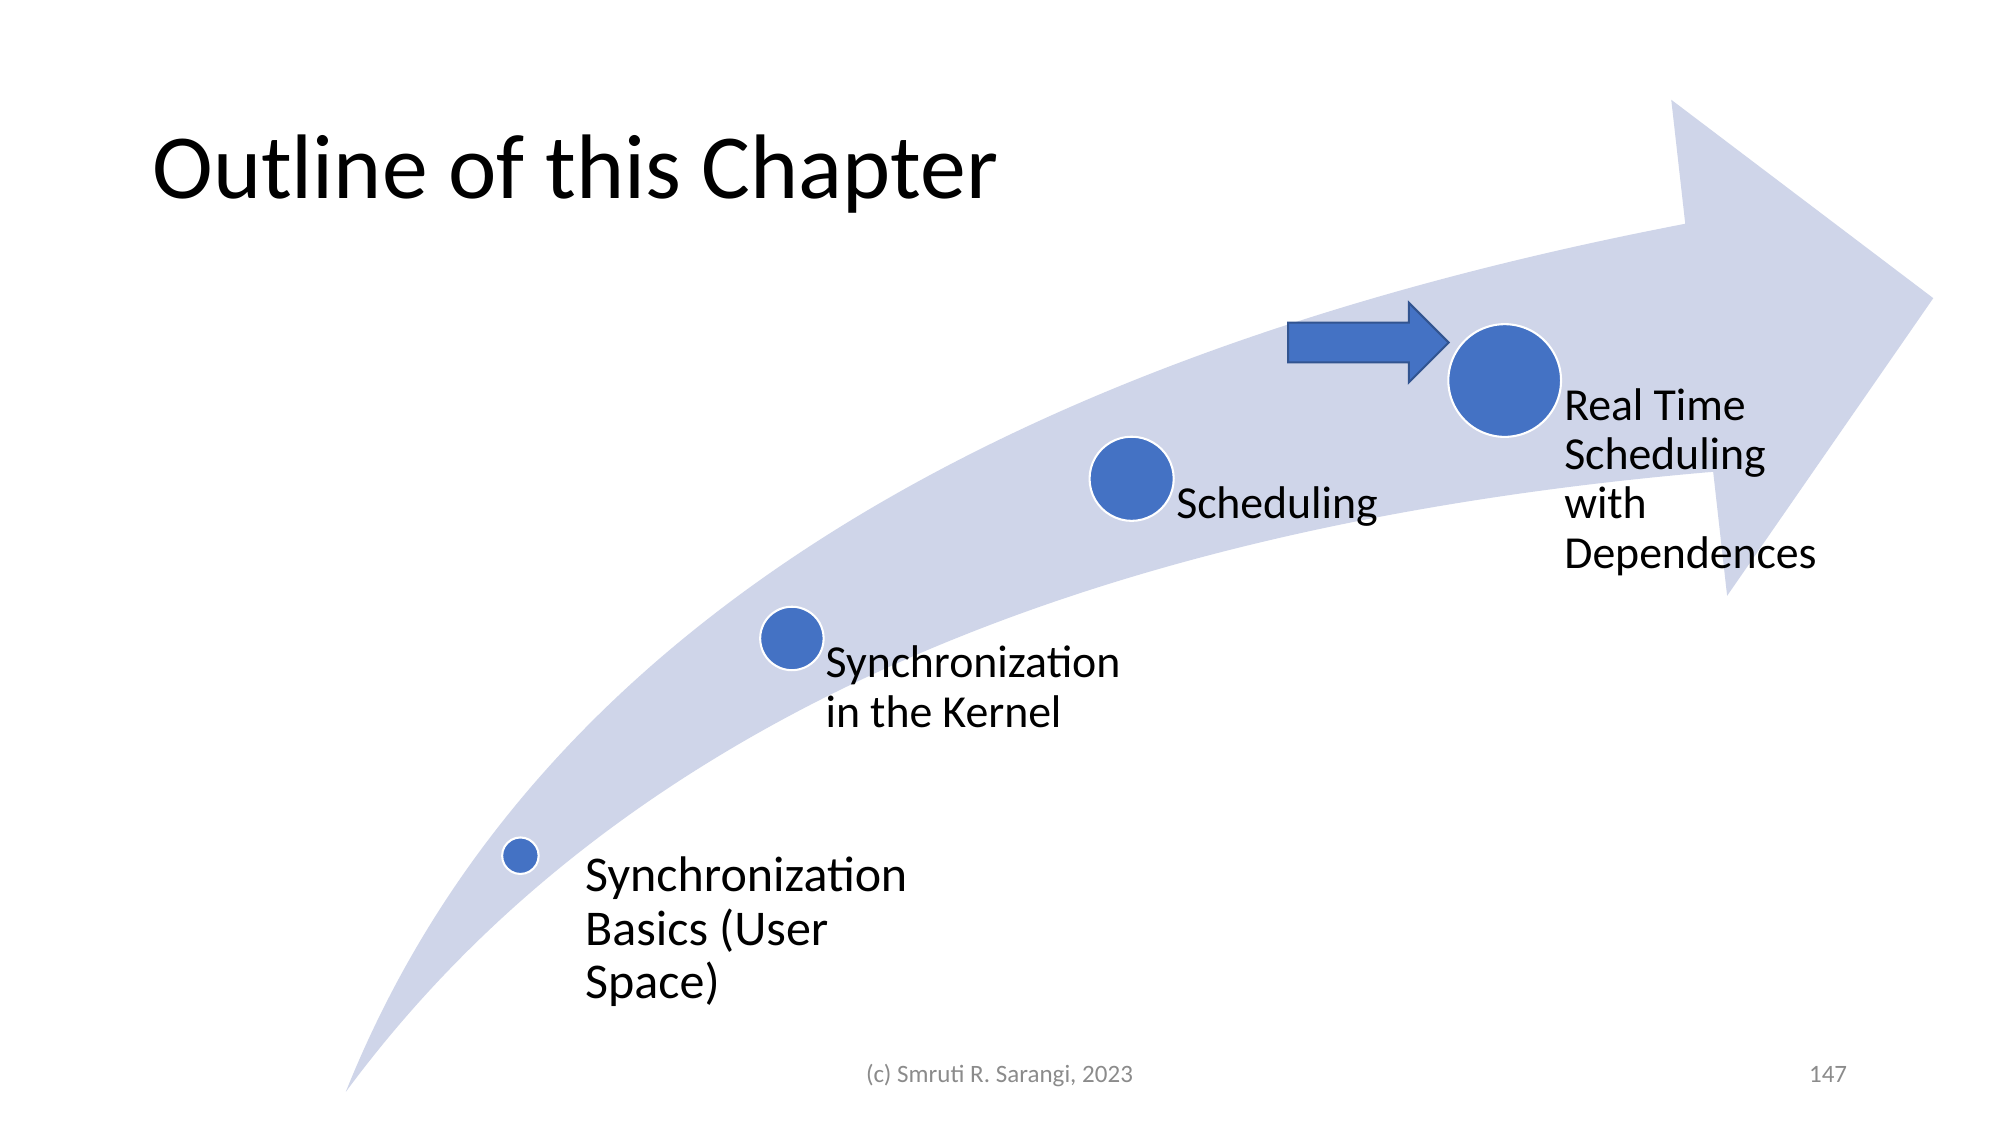

# Outline of this Chapter
Synchronization Basics (User Space)
Synchronization in the Kernel
Scheduling
Real Time Scheduling with Dependences

(c) Smruti R. Sarangi, 2023
147